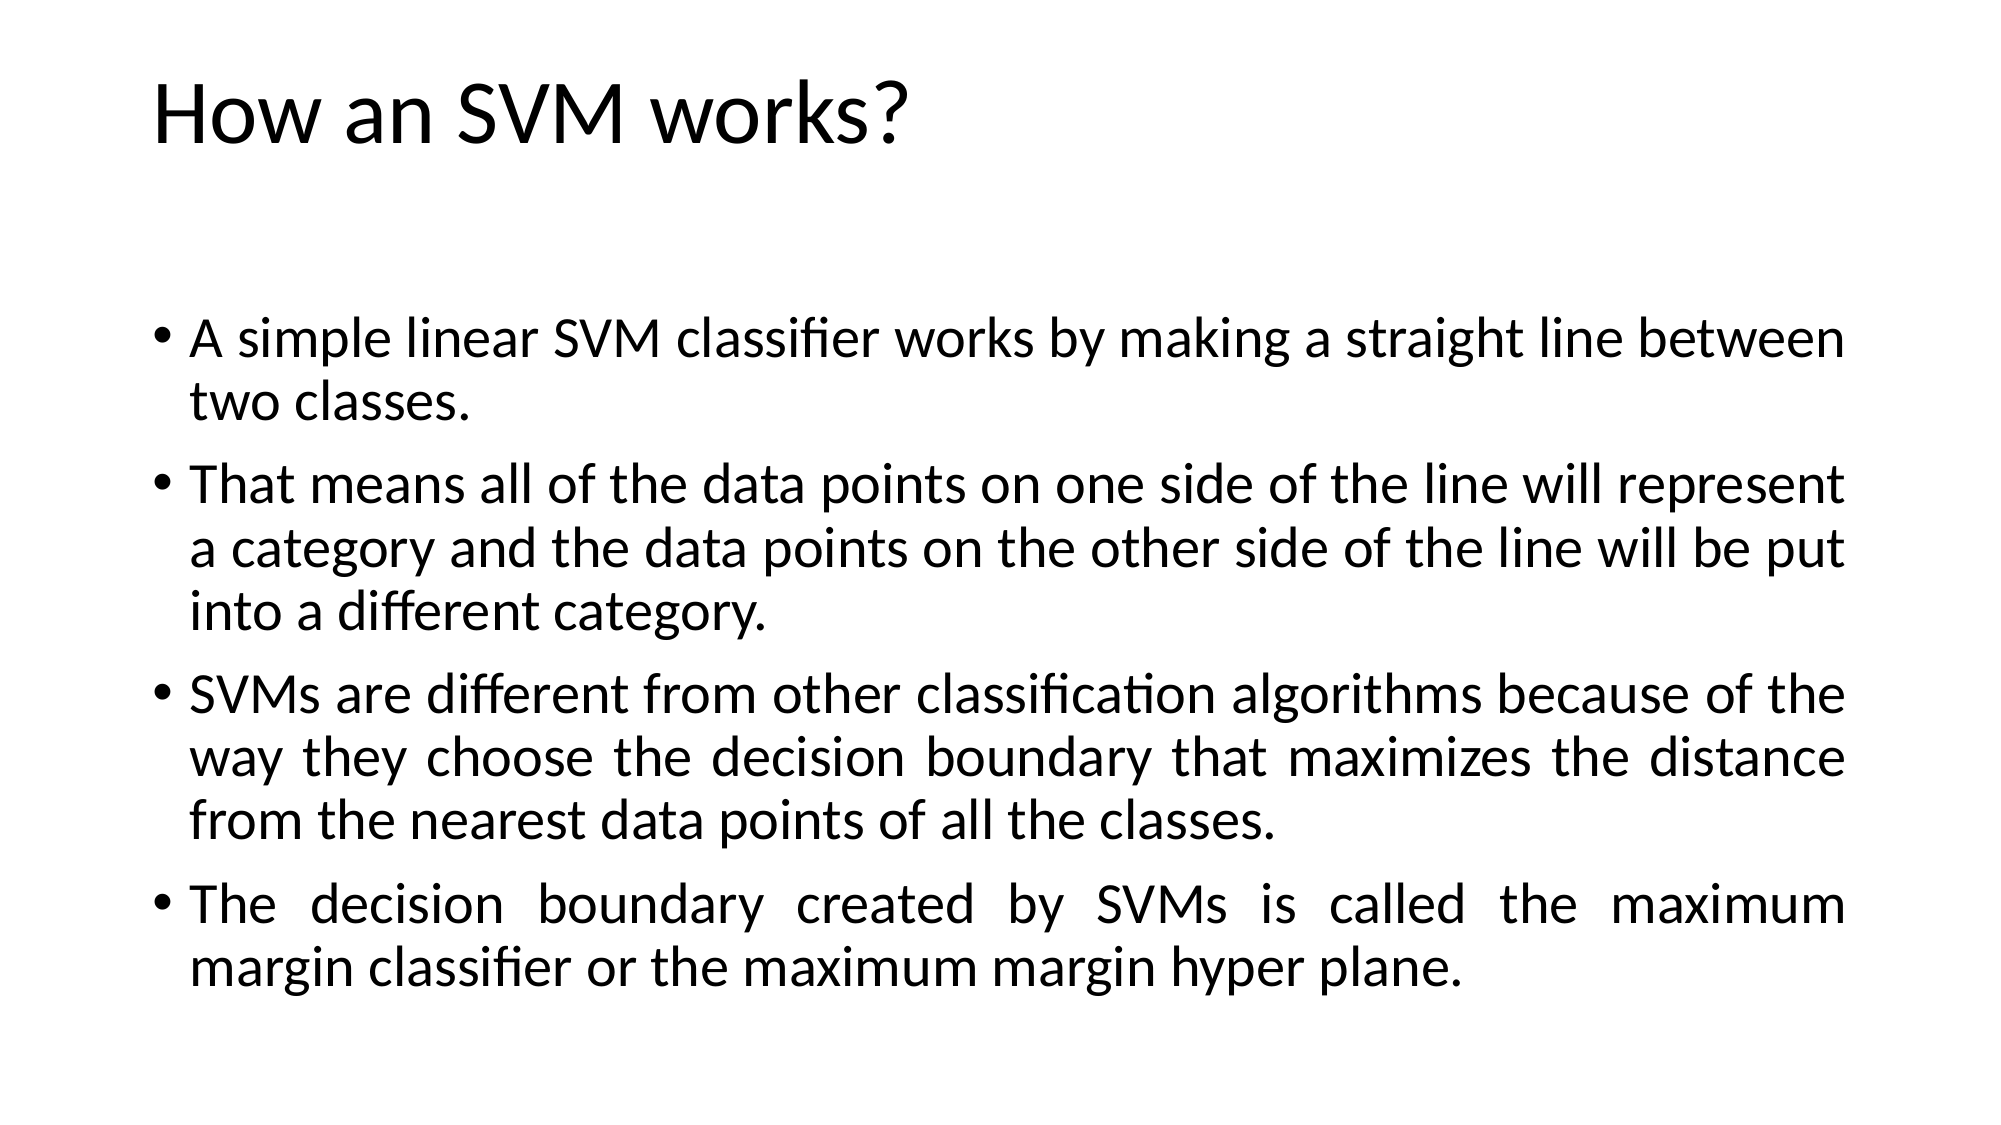

# How an SVM works?
A simple linear SVM classifier works by making a straight line between two classes.
That means all of the data points on one side of the line will represent a category and the data points on the other side of the line will be put into a different category.
SVMs are different from other classification algorithms because of the way they choose the decision boundary that maximizes the distance from the nearest data points of all the classes.
The decision boundary created by SVMs is called the maximum margin classifier or the maximum margin hyper plane.